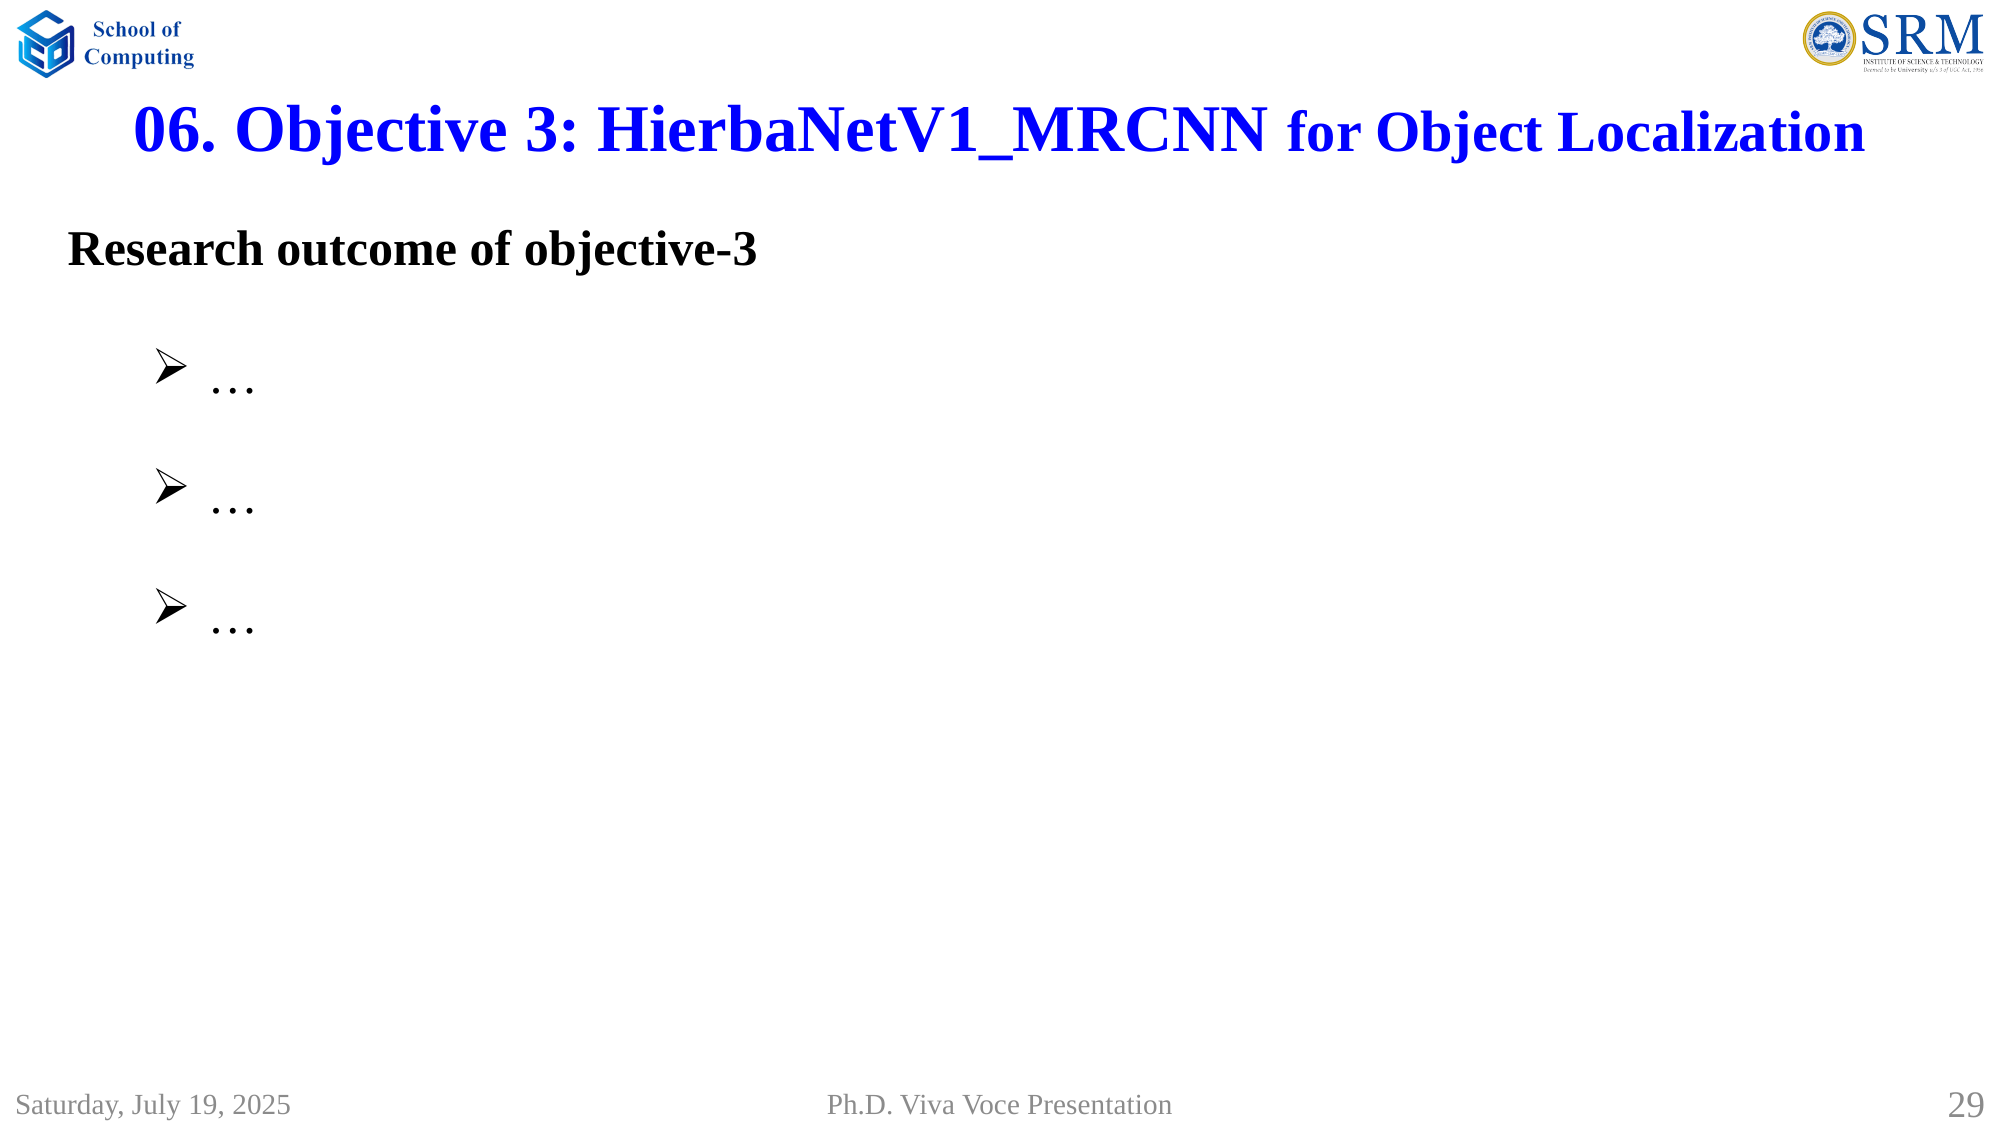

06. Objective 3: HierbaNetV1_MRCNN for Object Localization
Research outcome of objective-3
…
…
…
Saturday, July 19, 2025
29
Ph.D. Viva Voce Presentation